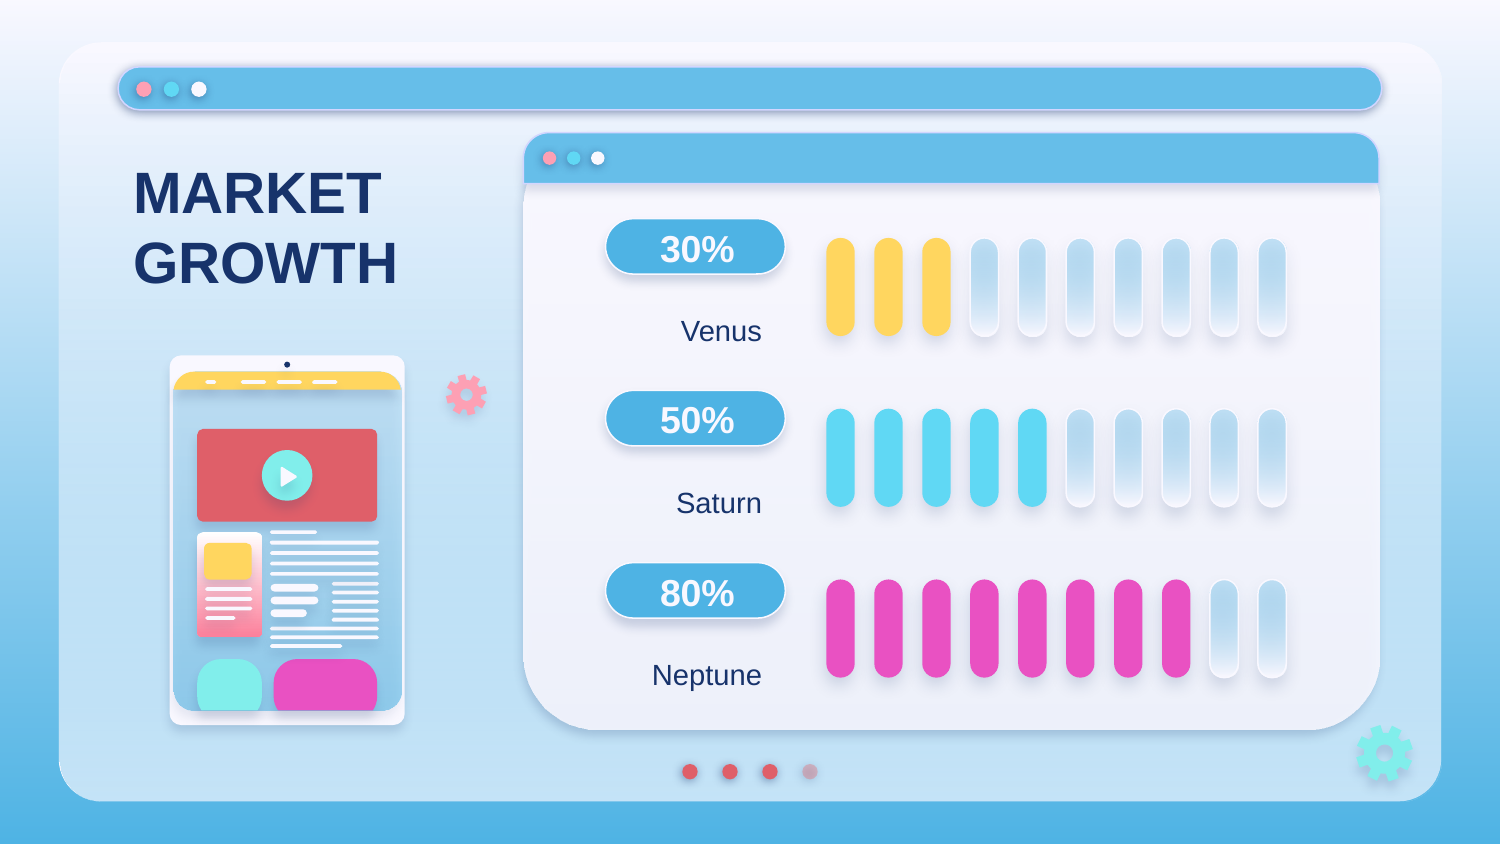

# MARKET GROWTH

30%

Venus

50%

Saturn

80%

Neptune